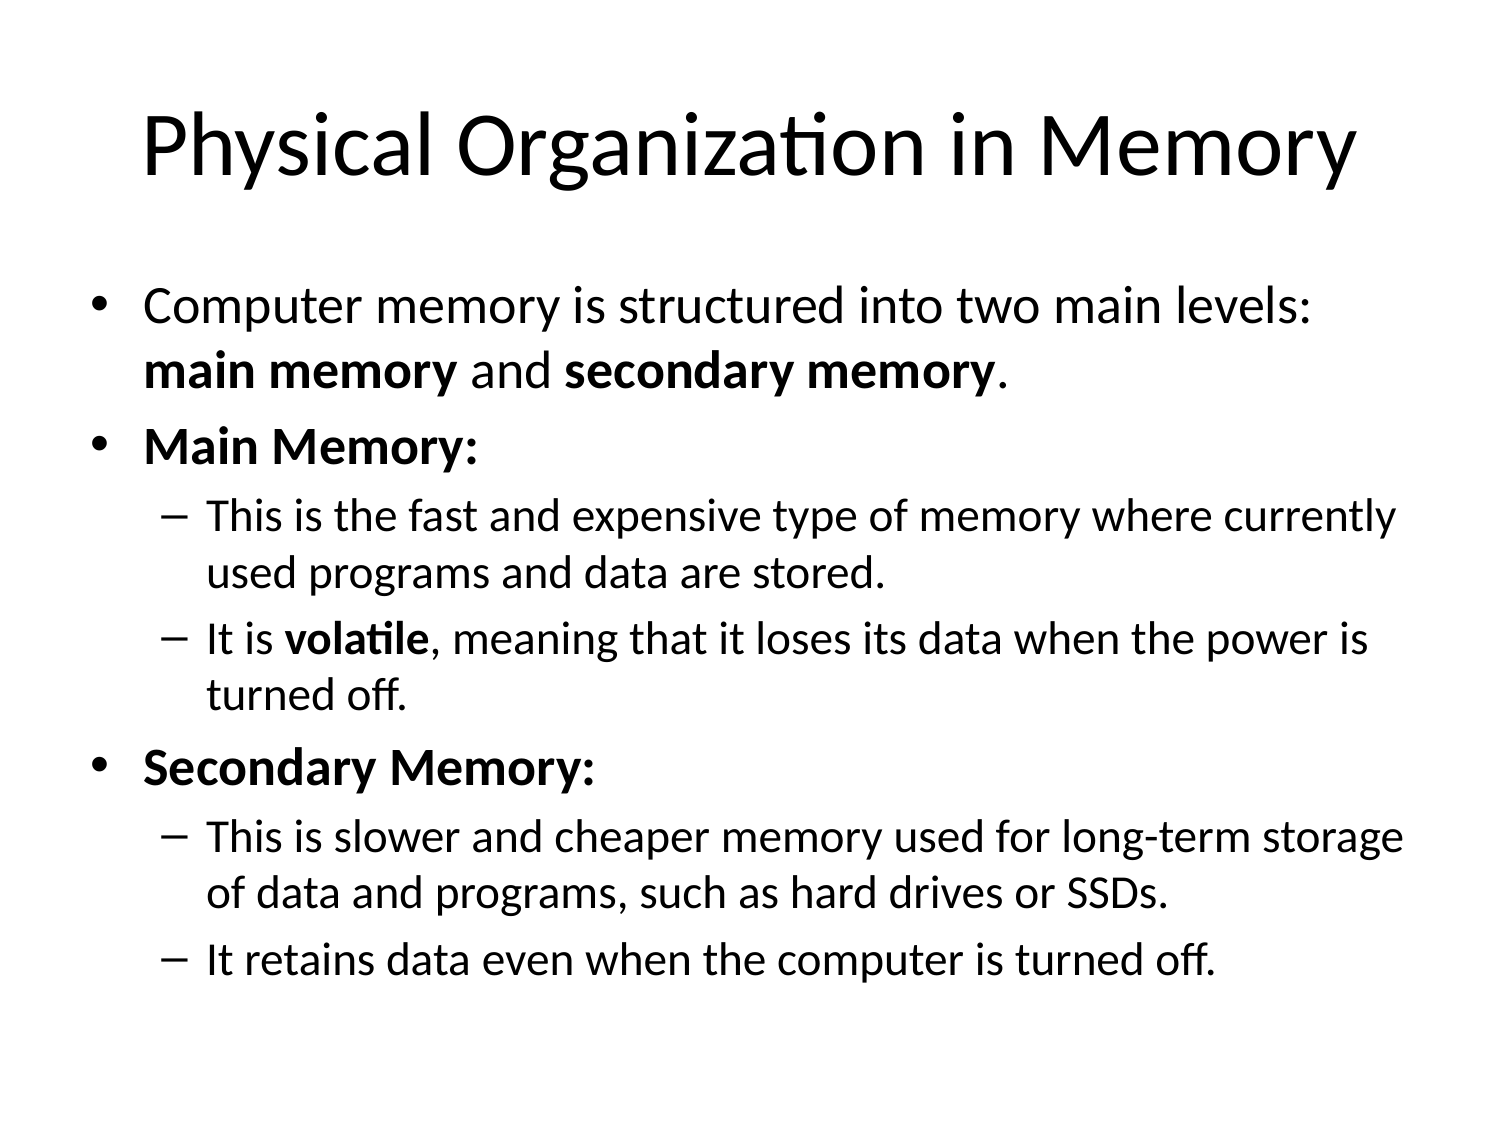

# Physical Organization in Memory
Computer memory is structured into two main levels: main memory and secondary memory.
Main Memory:
This is the fast and expensive type of memory where currently used programs and data are stored.
It is volatile, meaning that it loses its data when the power is turned off.
Secondary Memory:
This is slower and cheaper memory used for long-term storage of data and programs, such as hard drives or SSDs.
It retains data even when the computer is turned off.